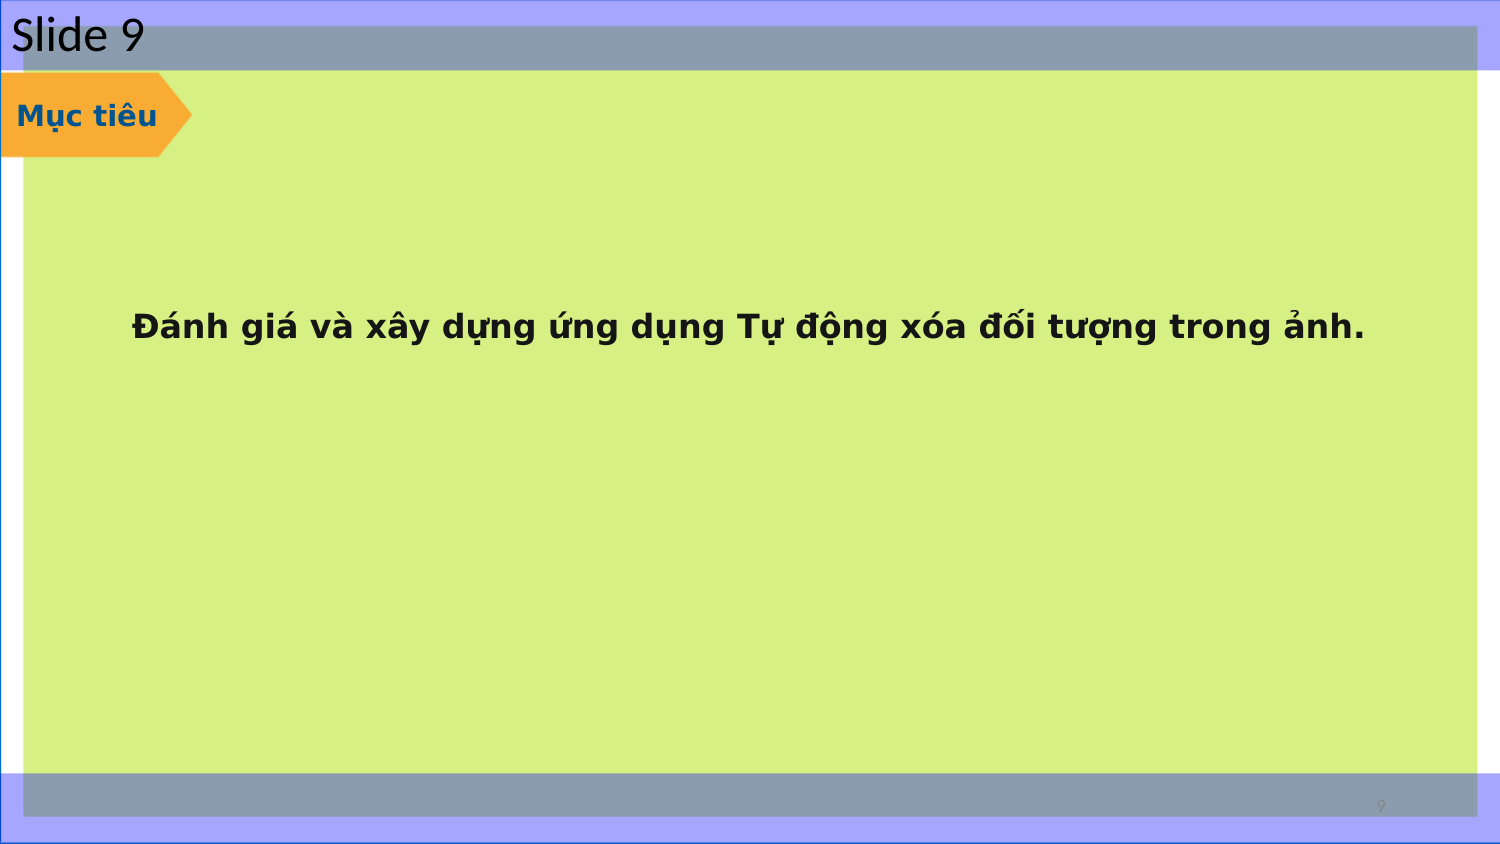

# Slide 9
Mục tiêu
Đánh giá và xây dựng ứng dụng Tự động xóa đối tượng trong ảnh.

9